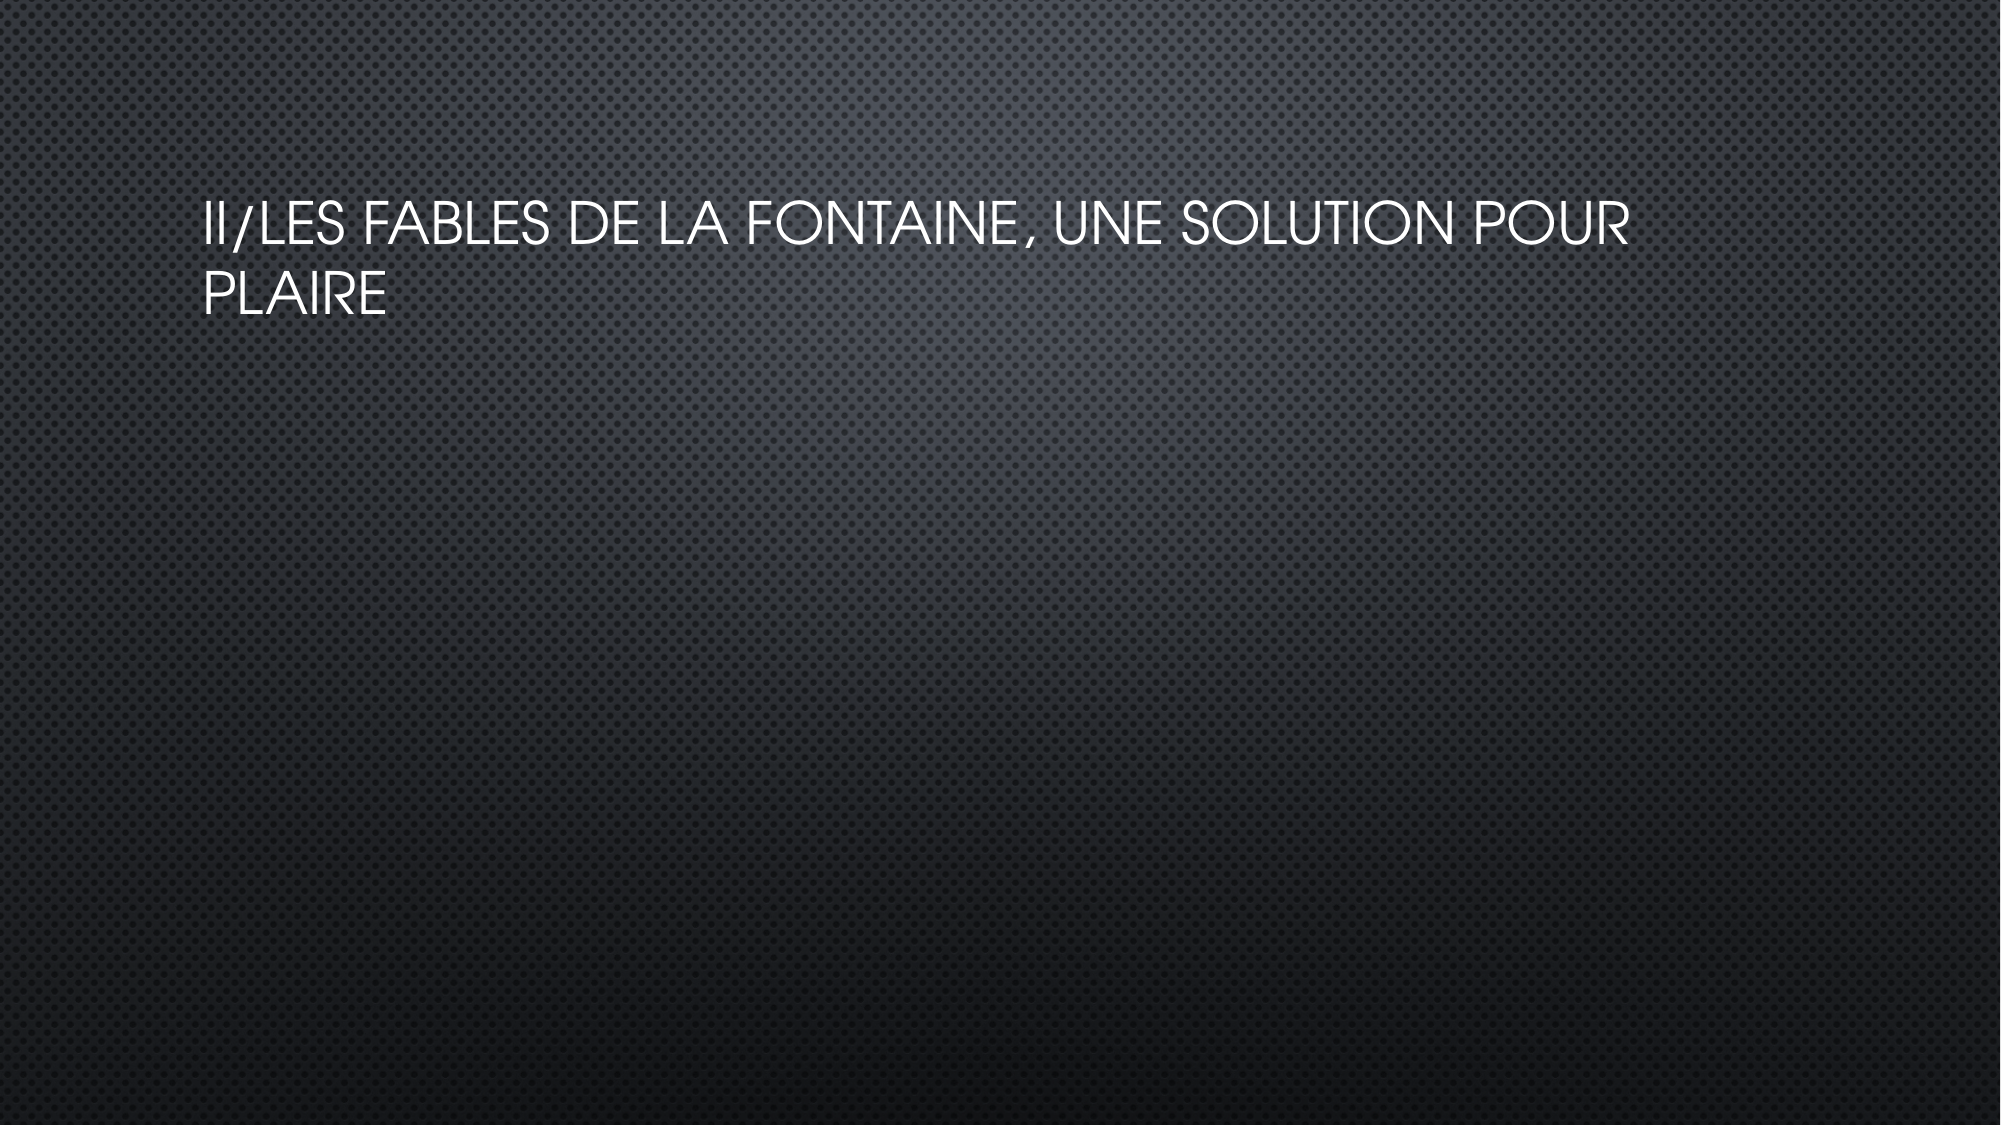

# II/Les fables de La Fontaine, une solution pour plaire